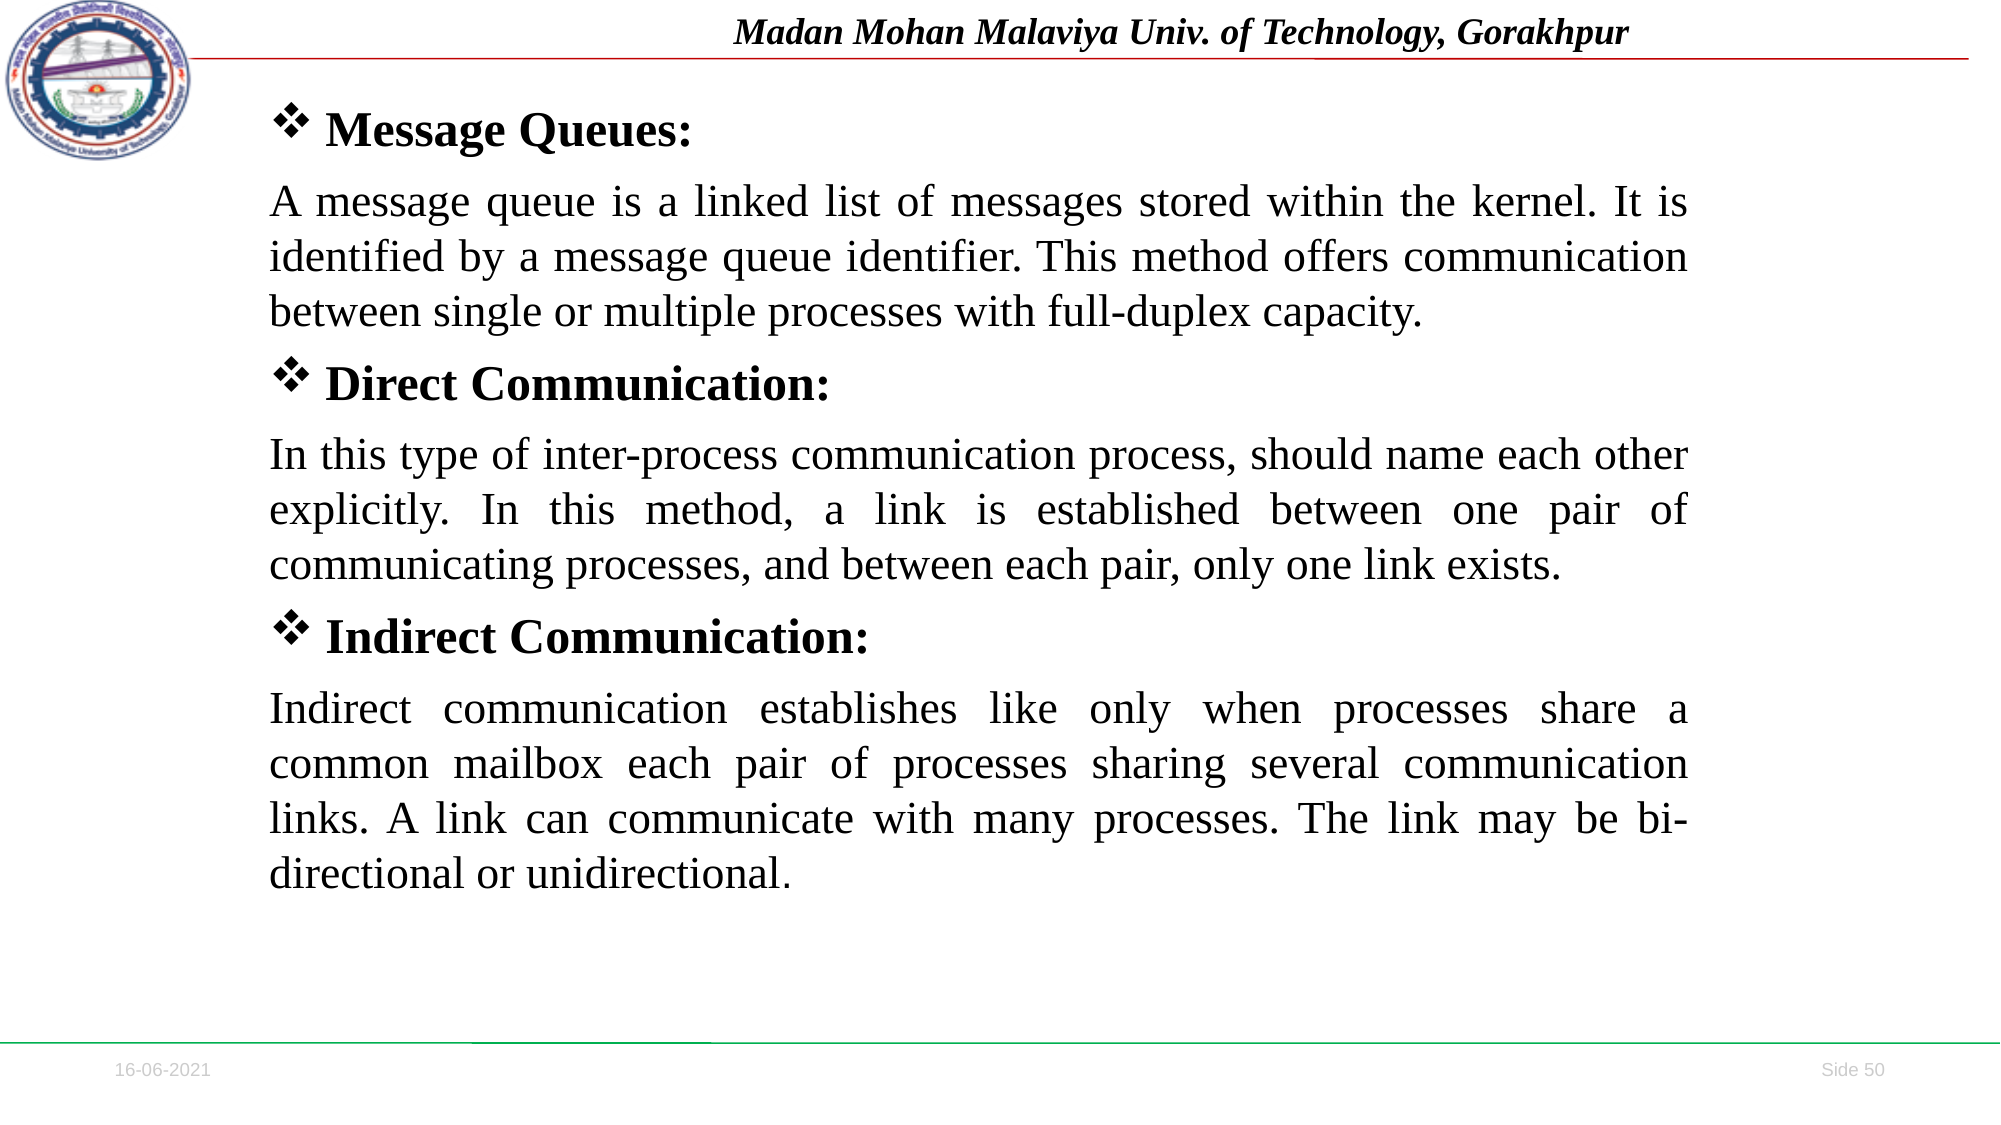

Message Queues:
A message queue is a linked list of messages stored within the kernel. It is identified by a message queue identifier. This method offers communication between single or multiple processes with full-duplex capacity.
Direct Communication:
In this type of inter-process communication process, should name each other explicitly. In this method, a link is established between one pair of communicating processes, and between each pair, only one link exists.
Indirect Communication:
Indirect communication establishes like only when processes share a common mailbox each pair of processes sharing several communication links. A link can communicate with many processes. The link may be bi-directional or unidirectional.